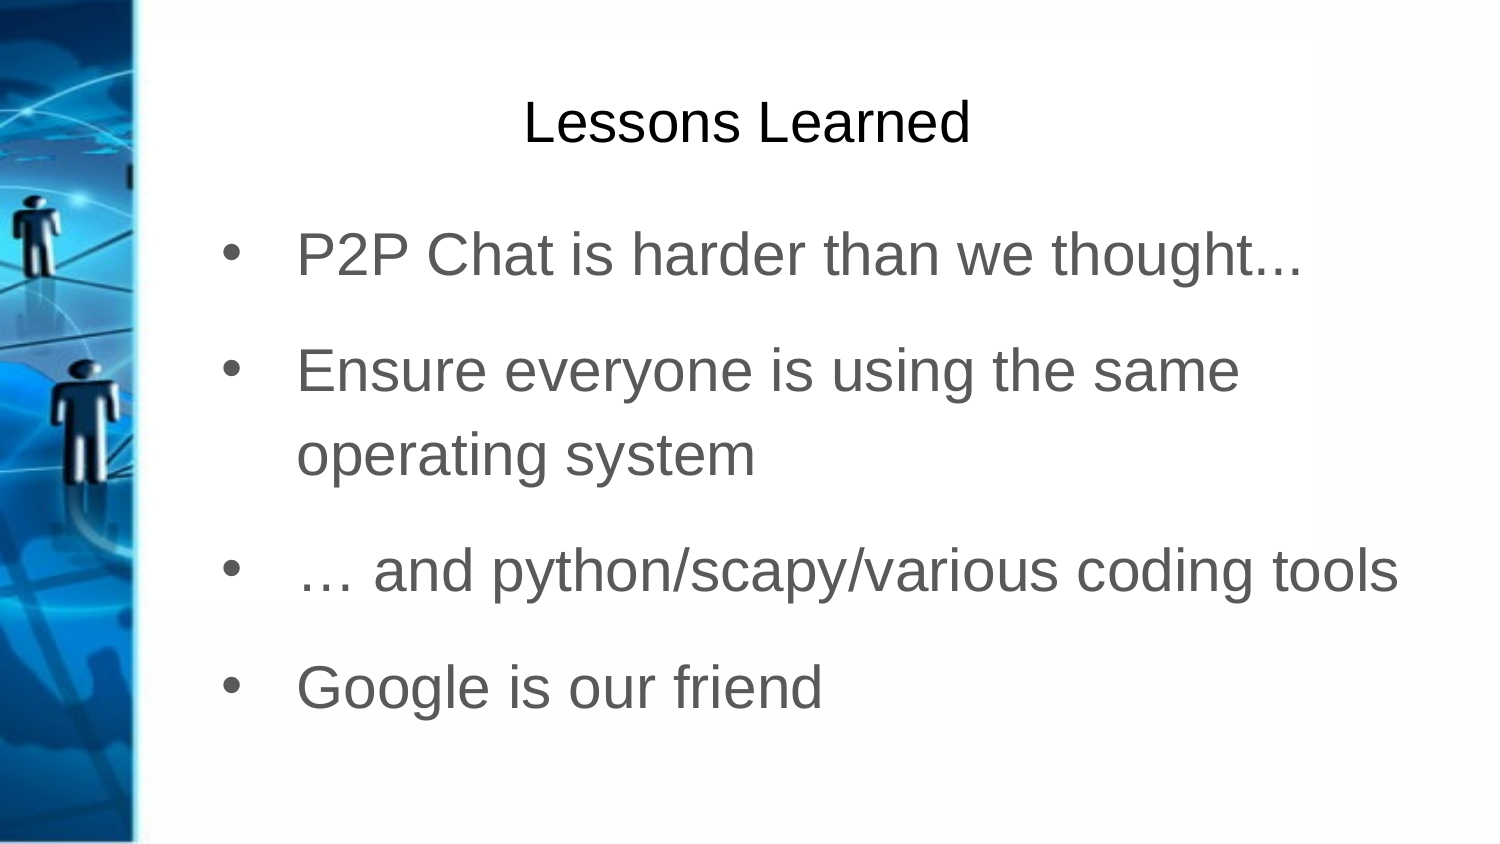

# Lessons Learned
P2P Chat is harder than we thought...
Ensure everyone is using the same operating system
… and python/scapy/various coding tools
Google is our friend